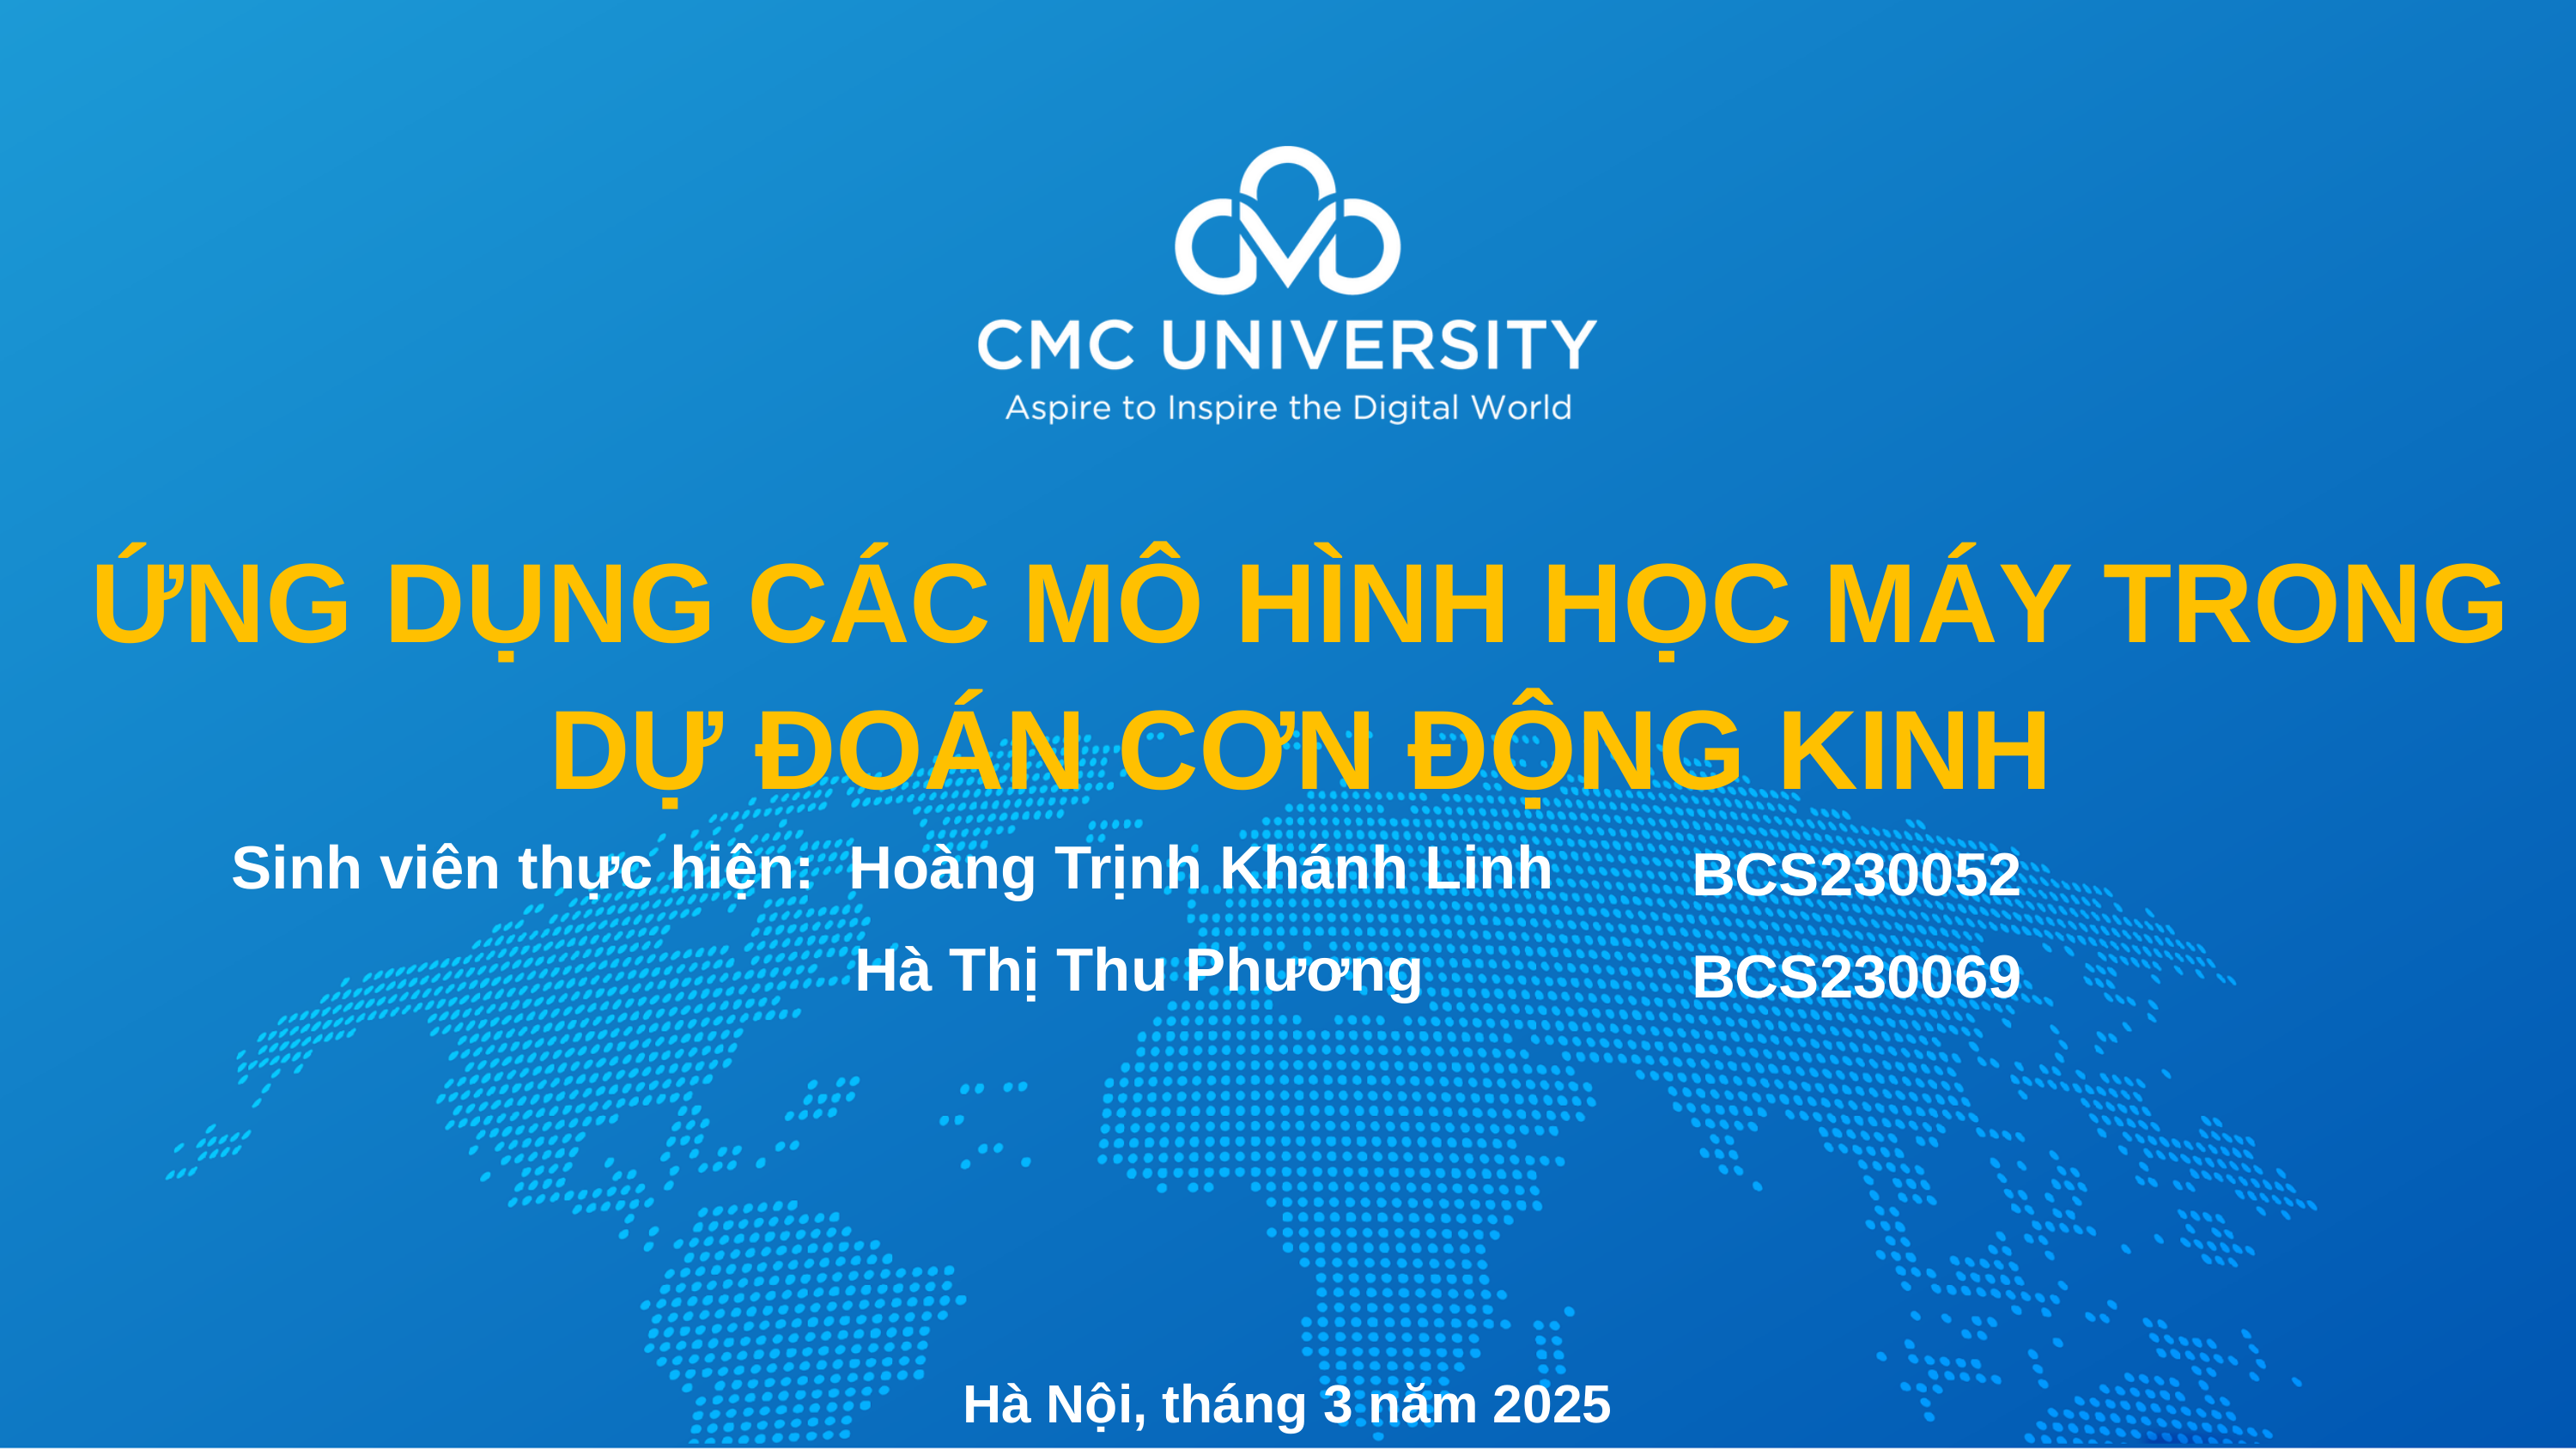

ỨNG DỤNG CÁC MÔ HÌNH HỌC MÁY TRONG DỰ ĐOÁN CƠN ĐỘNG KINH

Sinh viên thực hiện:  Hoàng Trịnh Khánh Linh
                              Hà Thị Thu Phương
BCS230052
BCS230069
Hà Nội, tháng 3 năm 2025